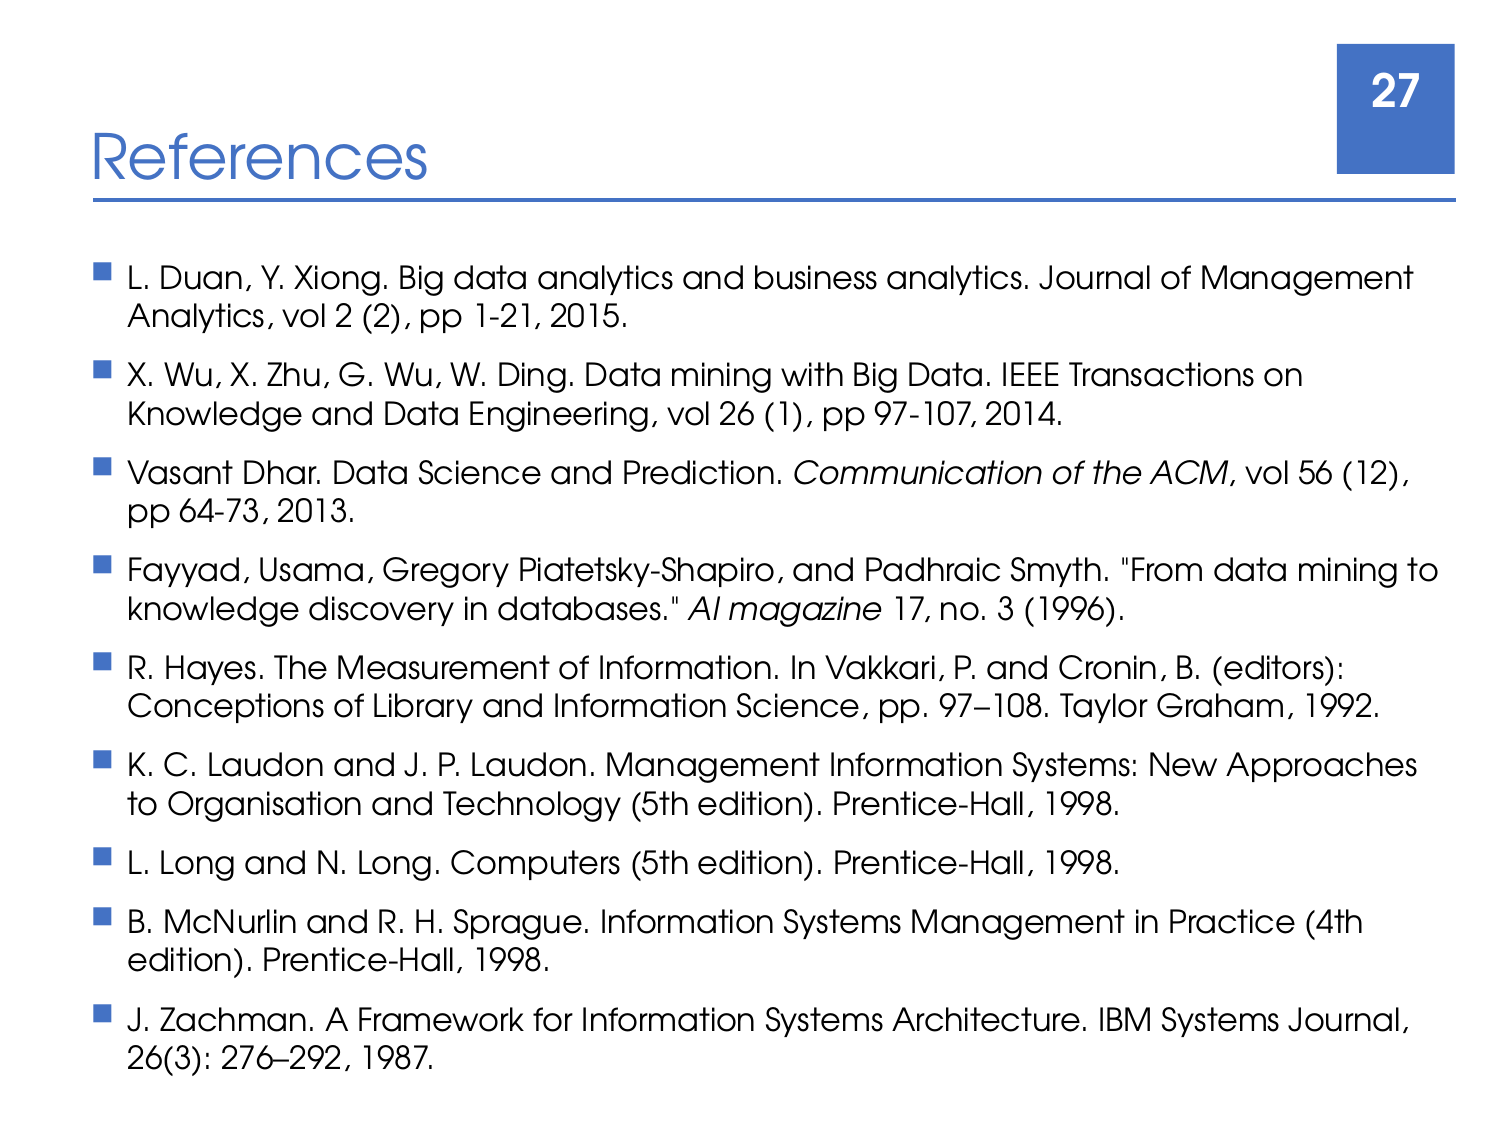

27
# References

L. Duan, Y. Xiong. Big data analytics and business analytics. Journal of Management Analytics, vol 2 (2), pp 1-21, 2015.
X. Wu, X. Zhu, G. Wu, W. Ding. Data mining with Big Data. IEEE Transactions on Knowledge and Data Engineering, vol 26 (1), pp 97-107, 2014.
Vasant Dhar. Data Science and Prediction. Communication of the ACM, vol 56 (12), pp 64-73, 2013.
Fayyad, Usama, Gregory Piatetsky-Shapiro, and Padhraic Smyth. "From data mining to knowledge discovery in databases." AI magazine 17, no. 3 (1996).
R. Hayes. The Measurement of Information. In Vakkari, P. and Cronin, B. (editors): Conceptions of Library and Information Science, pp. 97–108. Taylor Graham, 1992.
K. C. Laudon and J. P. Laudon. Management Information Systems: New Approaches to Organisation and Technology (5th edition). Prentice-Hall, 1998.
L. Long and N. Long. Computers (5th edition). Prentice-Hall, 1998.
B. McNurlin and R. H. Sprague. Information Systems Management in Practice (4th edition). Prentice-Hall, 1998.
J. Zachman. A Framework for Information Systems Architecture. IBM Systems Journal, 26(3): 276–292, 1987.